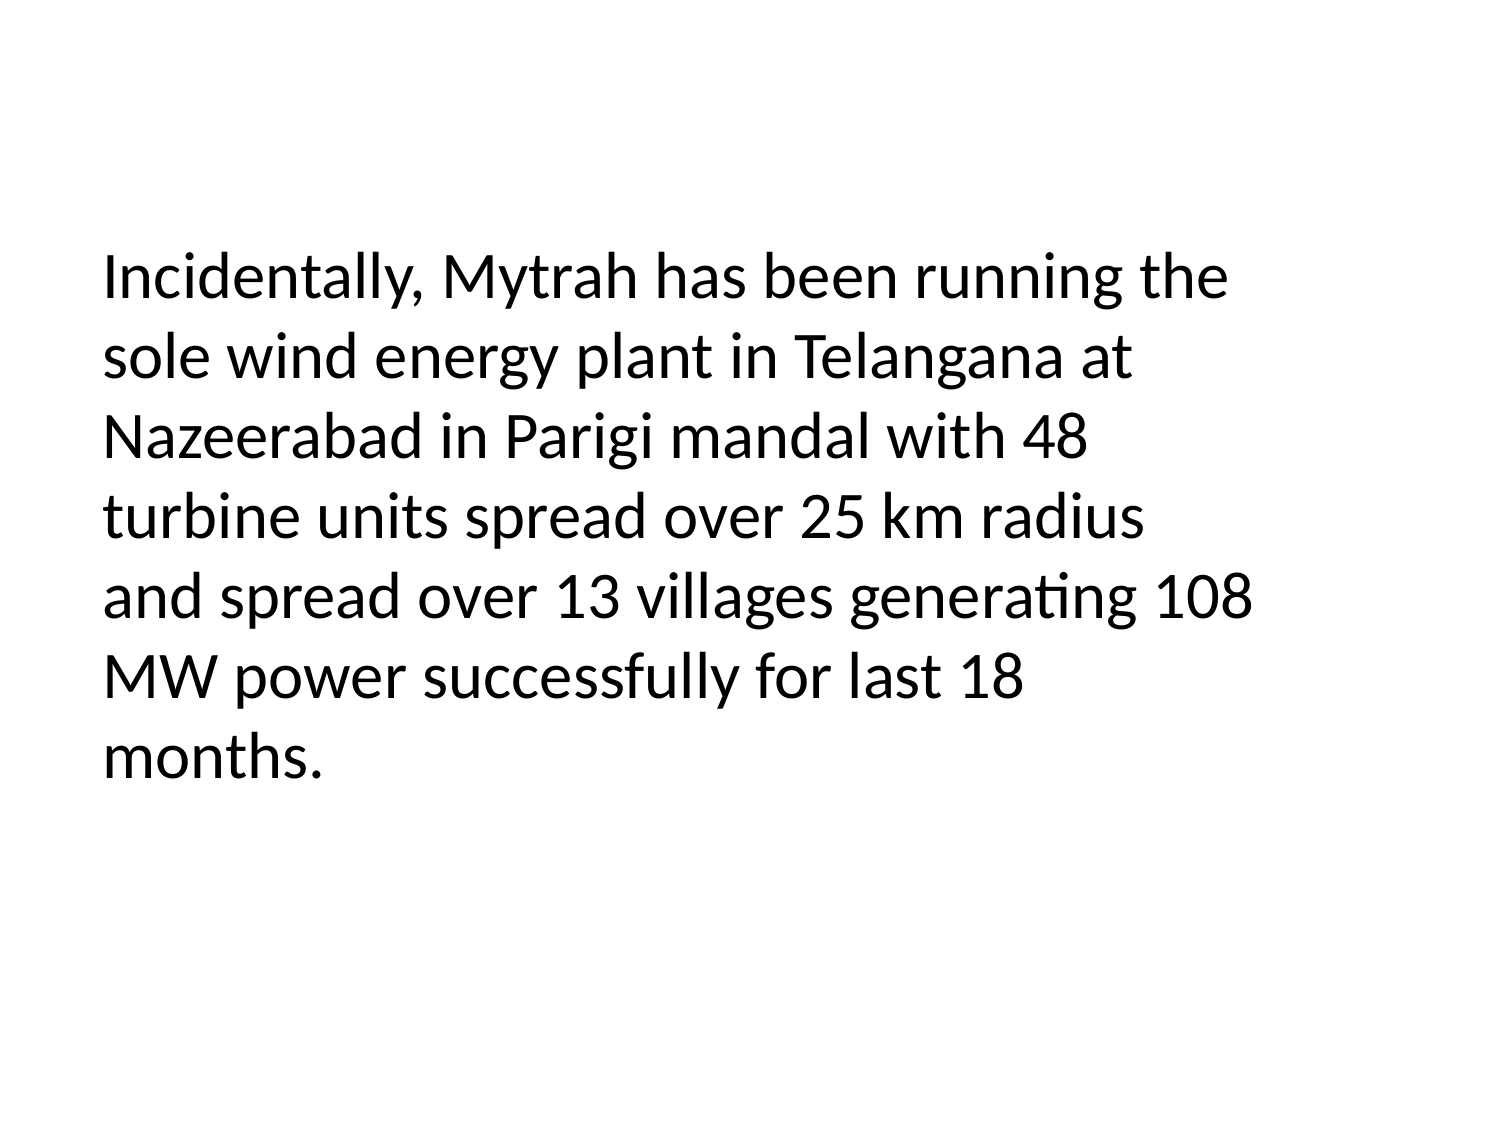

Incidentally, Mytrah has been running the sole wind energy plant in Telangana at Nazeerabad in Parigi mandal with 48 turbine units spread over 25 km radius and spread over 13 villages generating 108 MW power successfully for last 18 months.